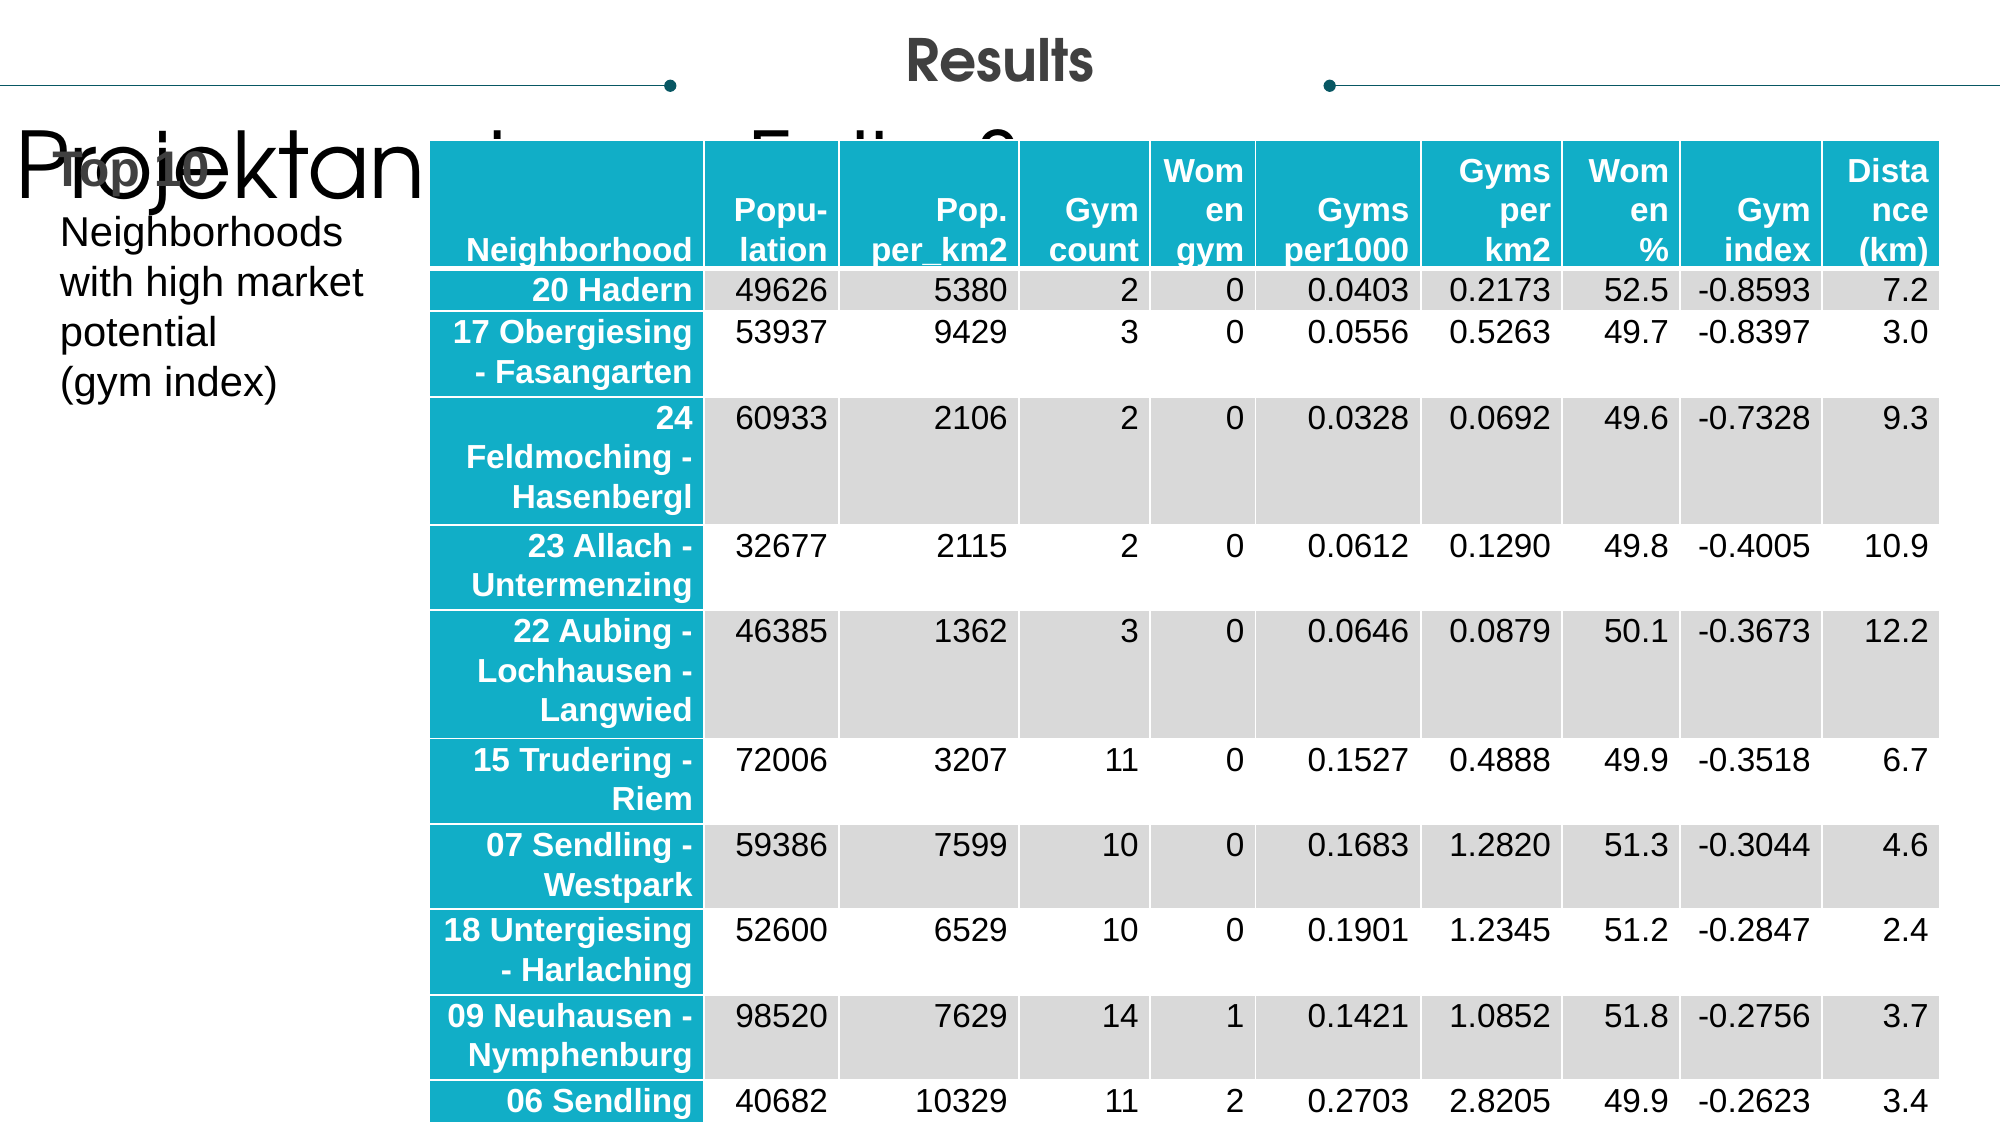

Results
Projektanalyse – Folie 3
Top 10
| Neighborhood | Popu-lation | Pop. per\_km2 | Gym count | Women gym | Gyms per1000 | Gyms per km2 | Women % | Gym index | Distance (km) |
| --- | --- | --- | --- | --- | --- | --- | --- | --- | --- |
| 20 Hadern | 49626 | 5380 | 2 | 0 | 0.0403 | 0.2173 | 52.5 | -0.8593 | 7.2 |
| 17 Obergiesing - Fasangarten | 53937 | 9429 | 3 | 0 | 0.0556 | 0.5263 | 49.7 | -0.8397 | 3.0 |
| 24 Feldmoching - Hasenbergl | 60933 | 2106 | 2 | 0 | 0.0328 | 0.0692 | 49.6 | -0.7328 | 9.3 |
| 23 Allach - Untermenzing | 32677 | 2115 | 2 | 0 | 0.0612 | 0.1290 | 49.8 | -0.4005 | 10.9 |
| 22 Aubing - Lochhausen - Langwied | 46385 | 1362 | 3 | 0 | 0.0646 | 0.0879 | 50.1 | -0.3673 | 12.2 |
| 15 Trudering - Riem | 72006 | 3207 | 11 | 0 | 0.1527 | 0.4888 | 49.9 | -0.3518 | 6.7 |
| 07 Sendling - Westpark | 59386 | 7599 | 10 | 0 | 0.1683 | 1.2820 | 51.3 | -0.3044 | 4.6 |
| 18 Untergiesing - Harlaching | 52600 | 6529 | 10 | 0 | 0.1901 | 1.2345 | 51.2 | -0.2847 | 2.4 |
| 09 Neuhausen - Nymphenburg | 98520 | 7629 | 14 | 1 | 0.1421 | 1.0852 | 51.8 | -0.2756 | 3.7 |
| 06 Sendling | 40682 | 10329 | 11 | 2 | 0.2703 | 2.8205 | 49.9 | -0.2623 | 3.4 |
Neighborhoods with high market potential
(gym index)